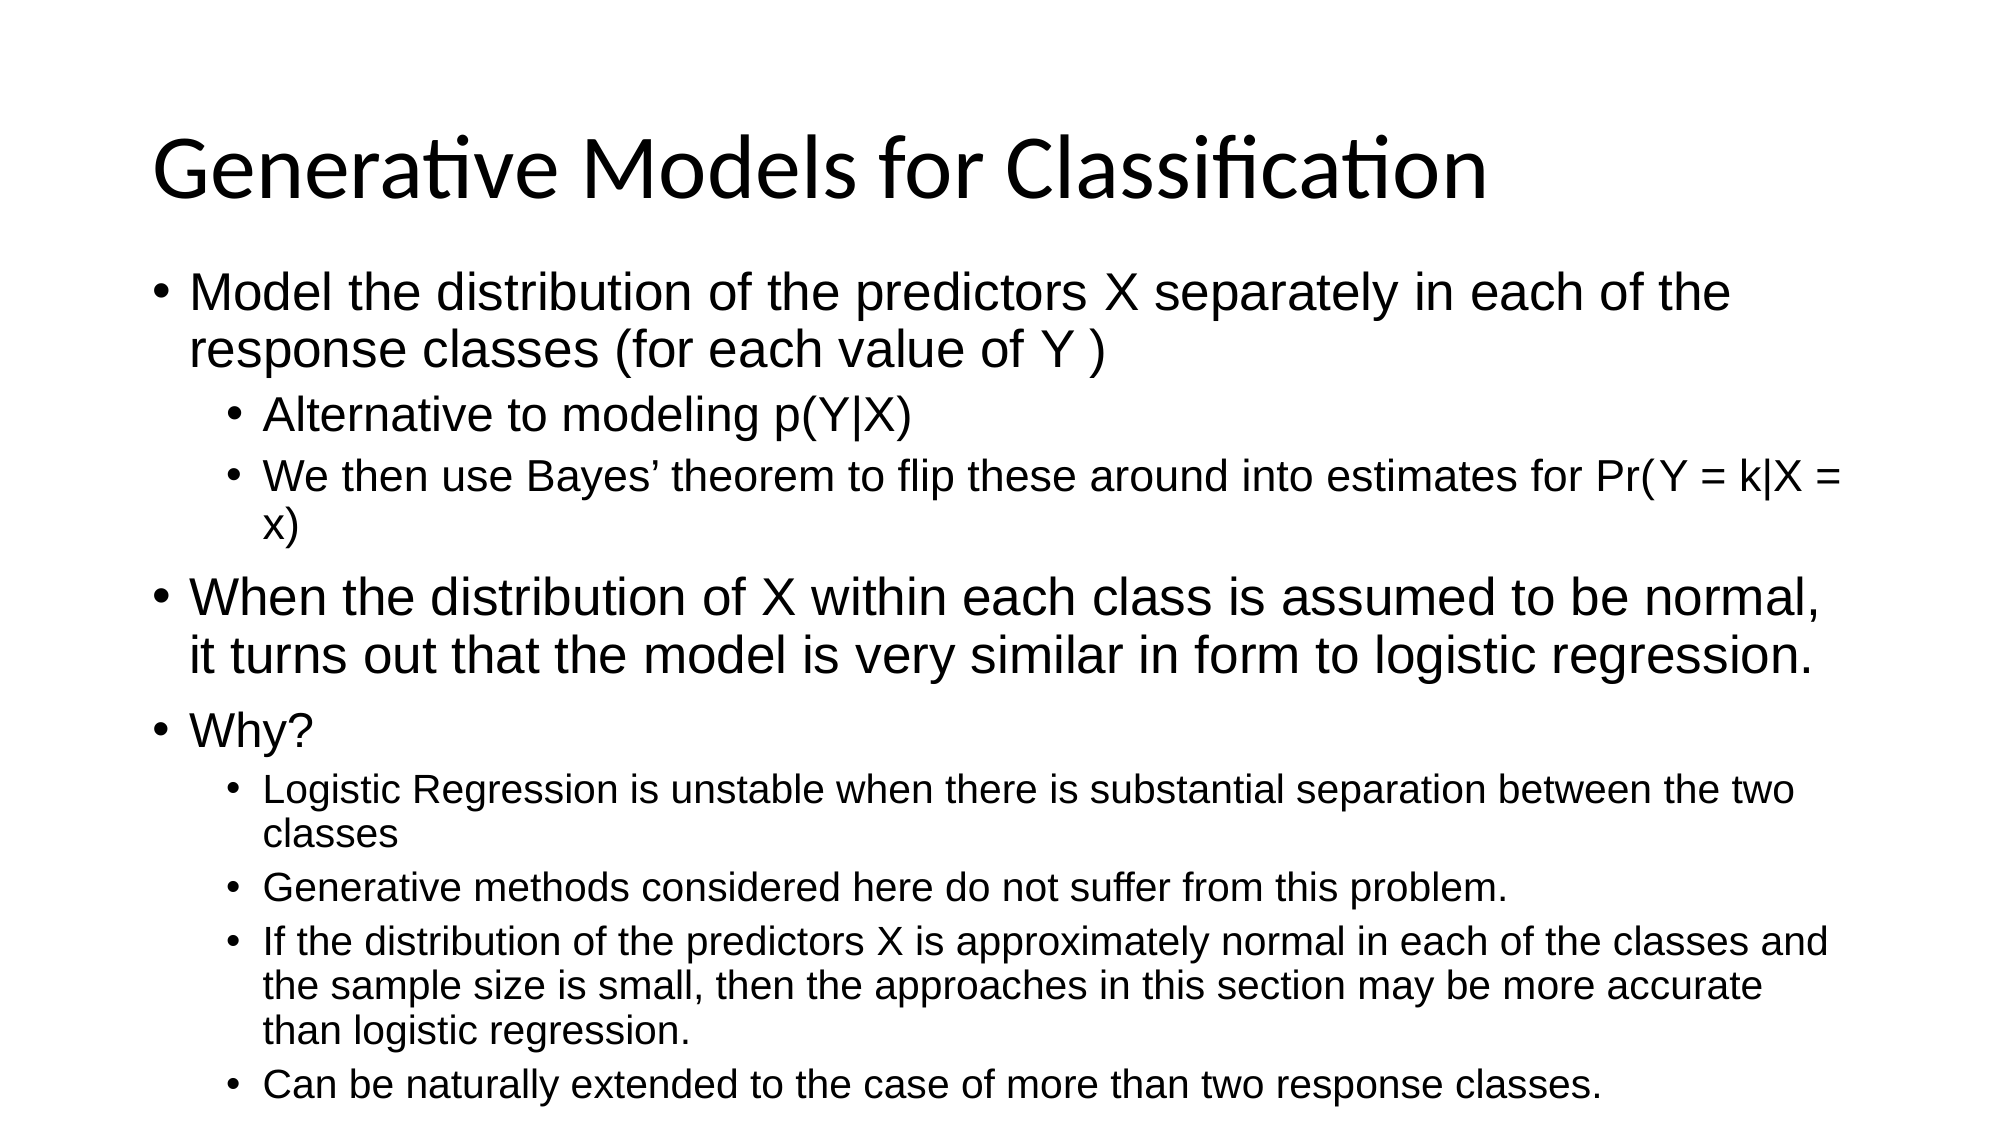

# Generative Models for Classification
Model the distribution of the predictors X separately in each of the response classes (for each value of Y )
Alternative to modeling p(Y|X)
We then use Bayes’ theorem to flip these around into estimates for Pr(Y = k|X = x)
When the distribution of X within each class is assumed to be normal, it turns out that the model is very similar in form to logistic regression.
Why?
Logistic Regression is unstable when there is substantial separation between the two classes
Generative methods considered here do not suffer from this problem.
If the distribution of the predictors X is approximately normal in each of the classes and the sample size is small, then the approaches in this section may be more accurate than logistic regression.
Can be naturally extended to the case of more than two response classes.